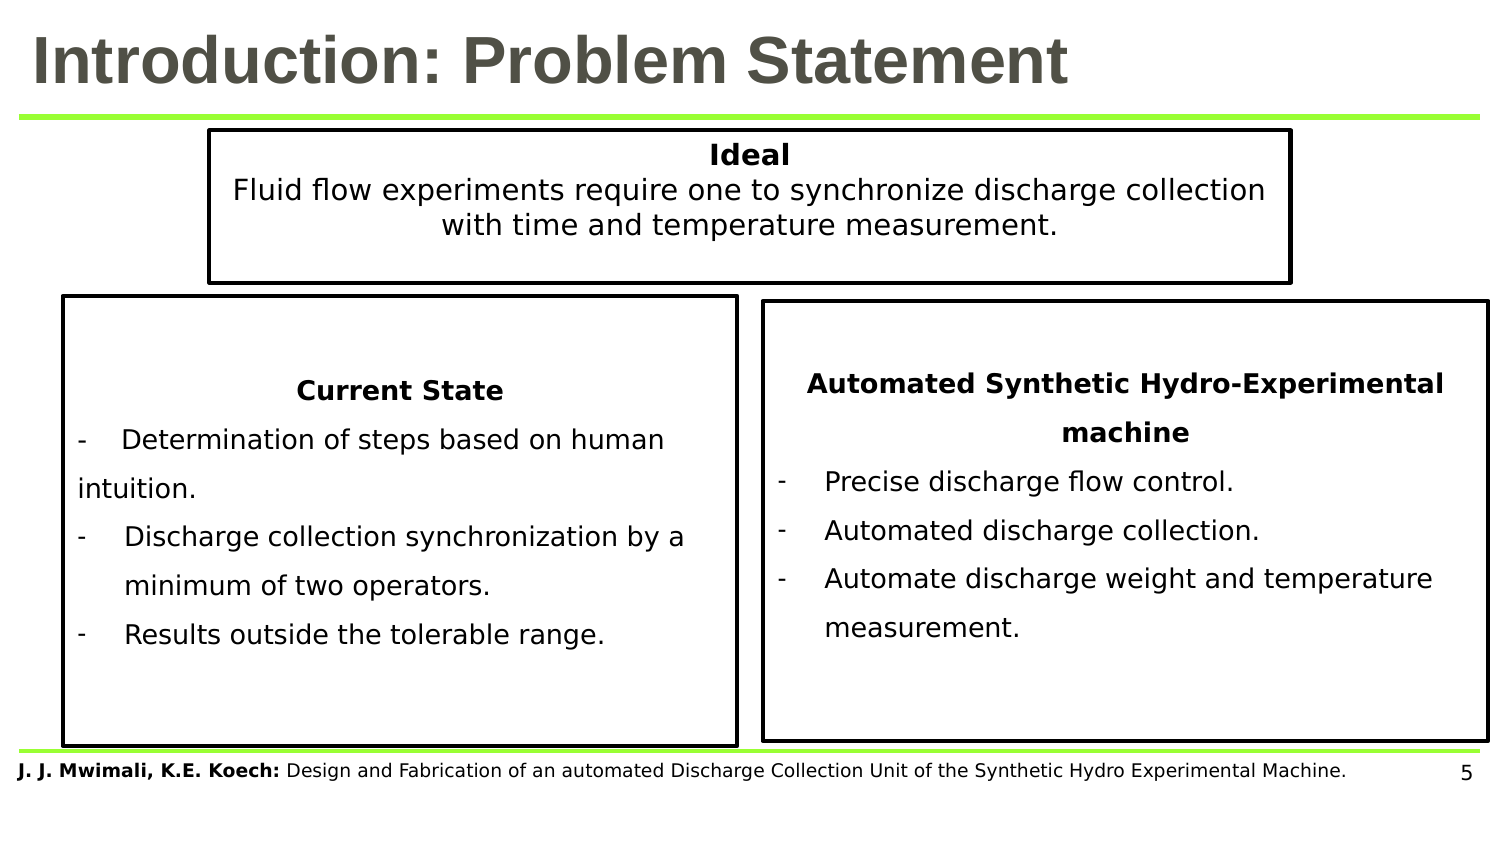

# Introduction: Problem Statement
Ideal
Fluid flow experiments require one to synchronize discharge collection with time and temperature measurement.

Current State
-    Determination of steps based on human intuition.
Discharge collection synchronization by a minimum of two operators.
Results outside the tolerable range.

Automated Synthetic Hydro-Experimental machine
Precise discharge flow control.
Automated discharge collection.
Automate discharge weight and temperature measurement.